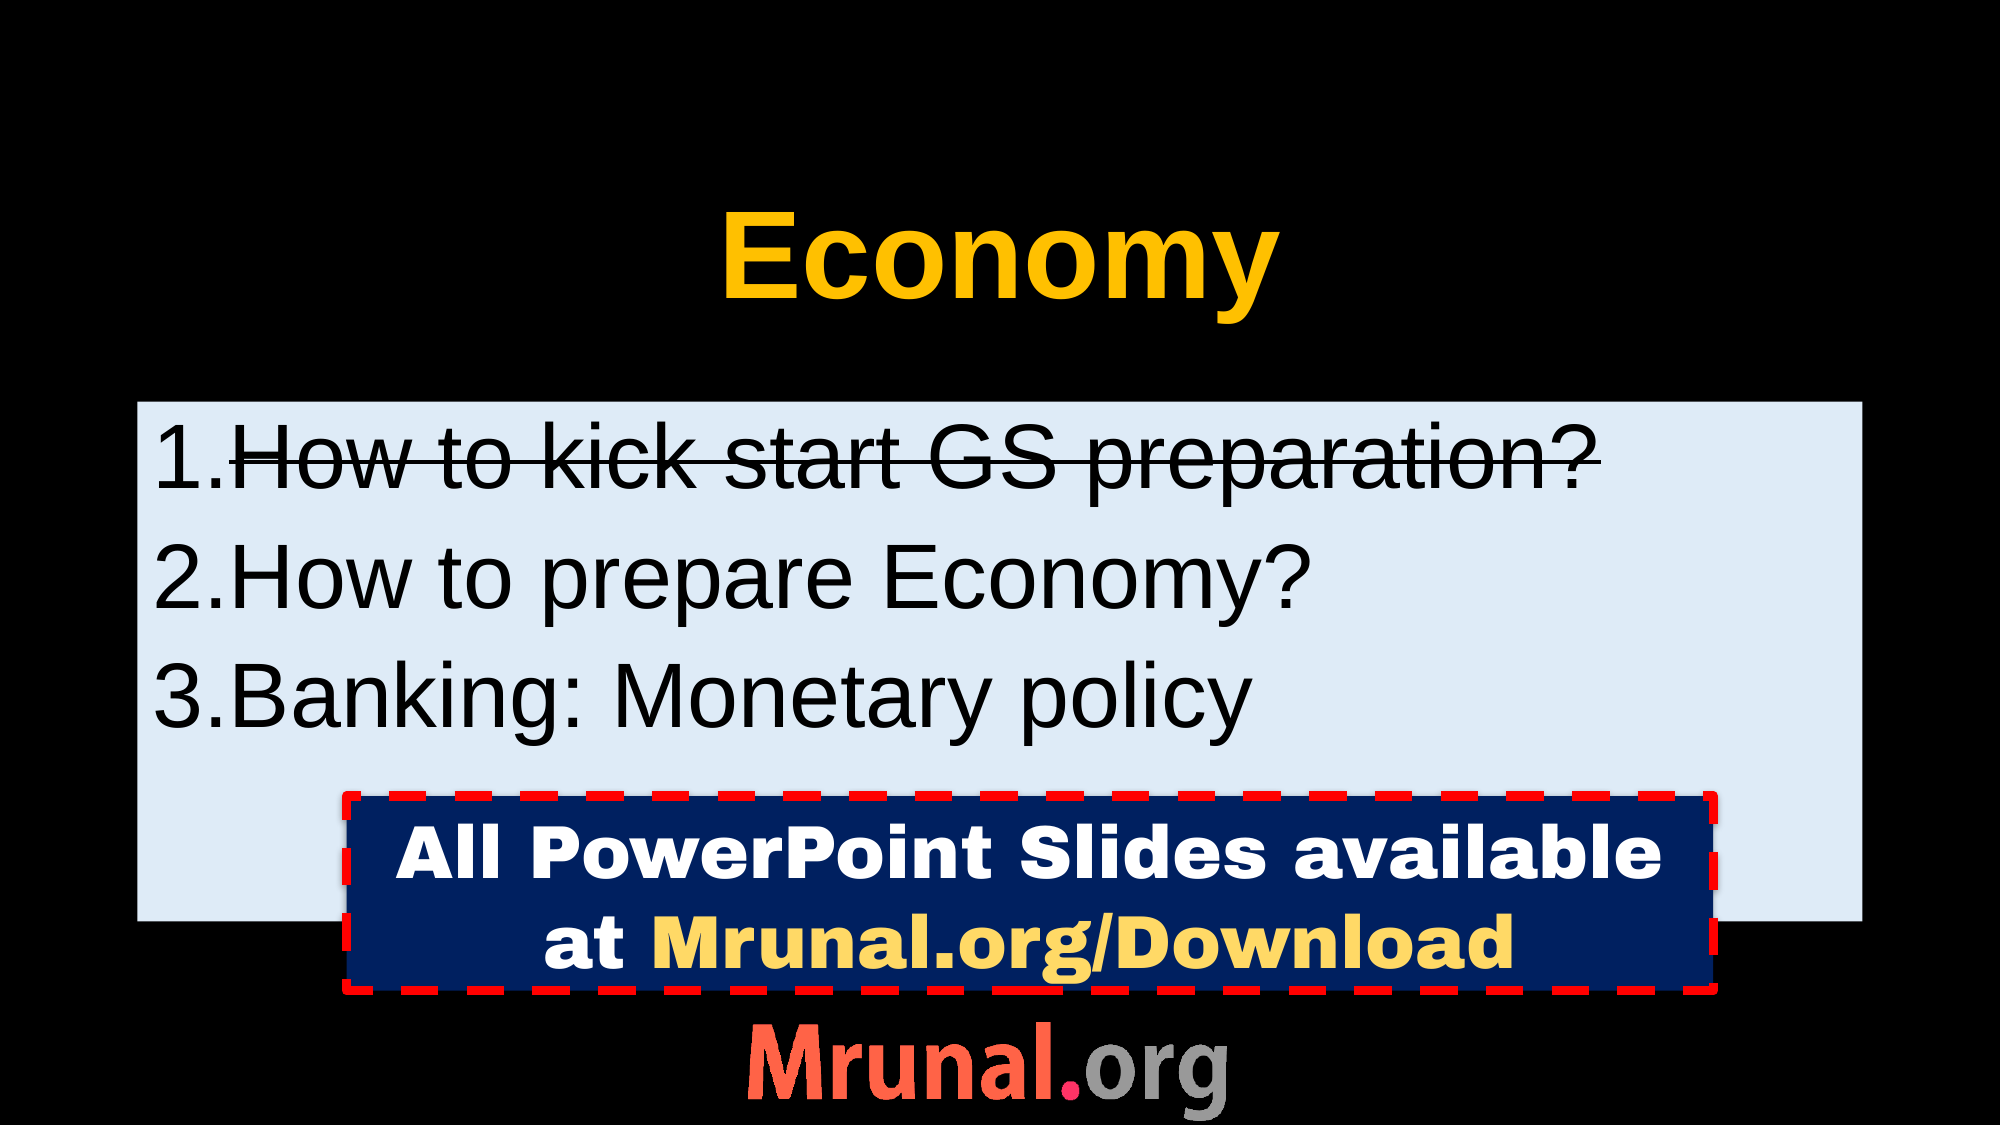

# Economy
How to kick start GS preparation?
How to prepare Economy?
Banking: Monetary policy

All PowerPoint Slides available at Mrunal.org/Download